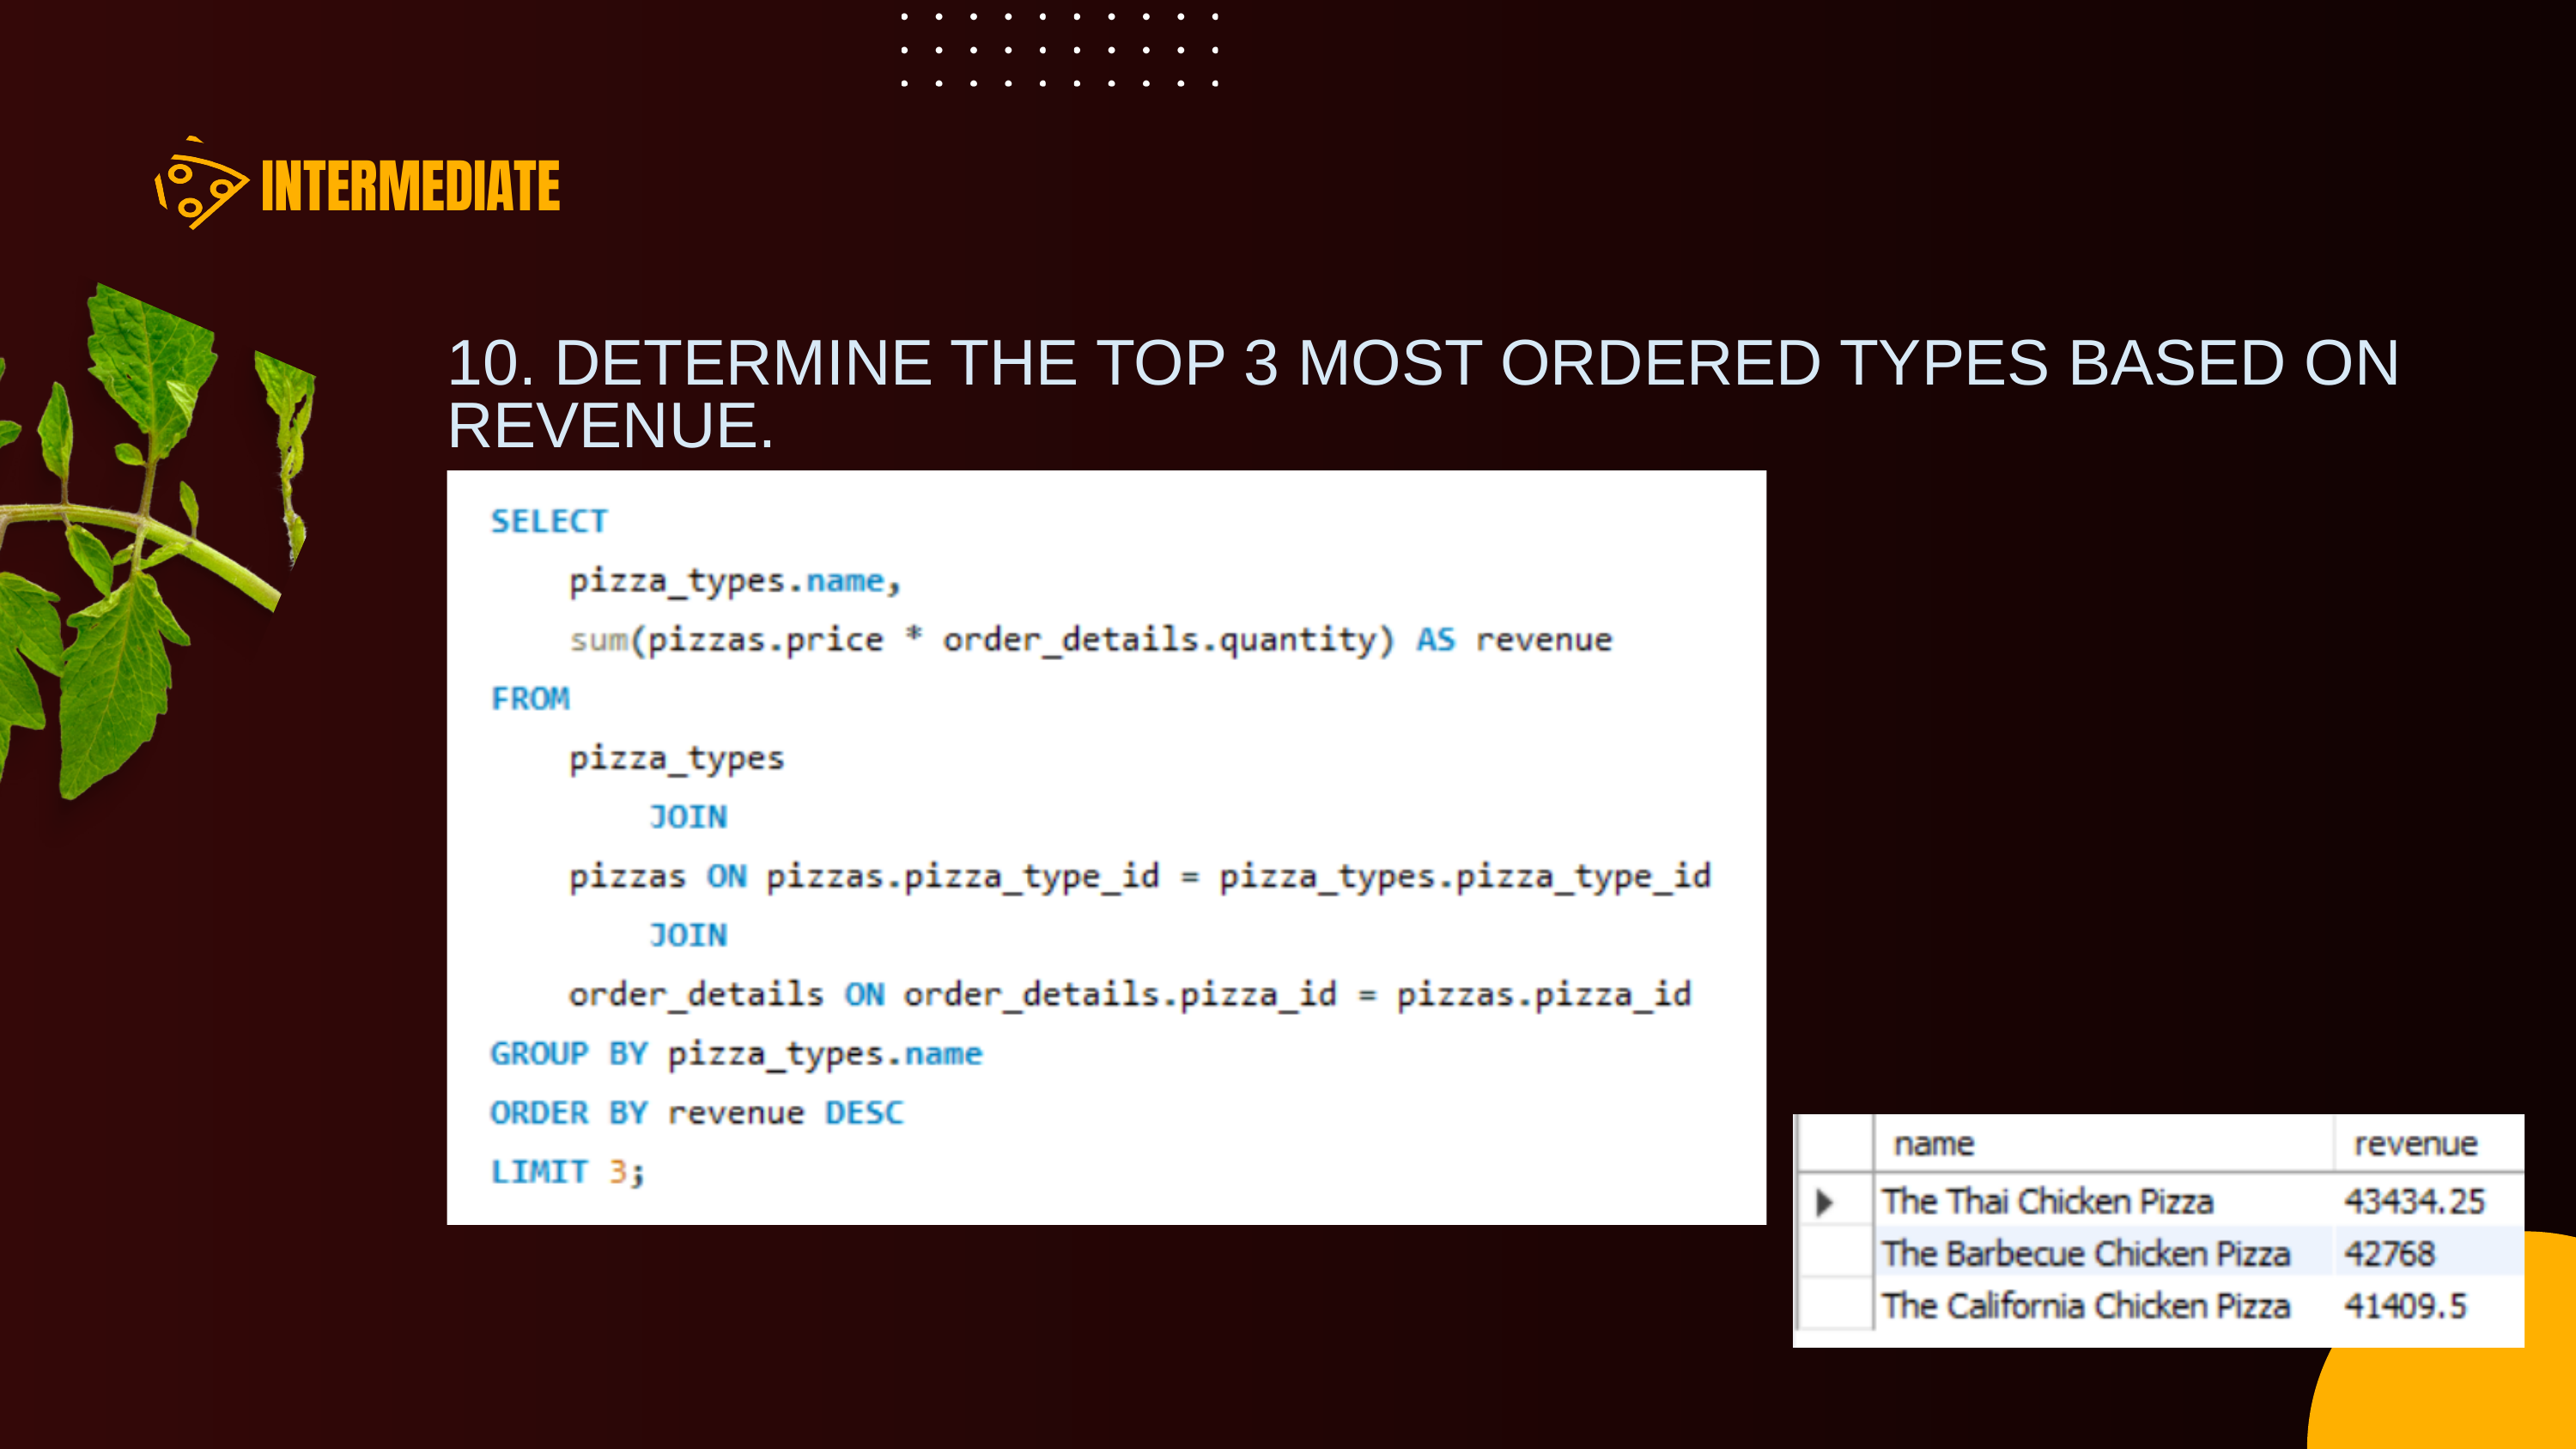

INTERMEDIATE

10. DETERMINE THE TOP 3 MOST ORDERED TYPES BASED ON REVENUE.